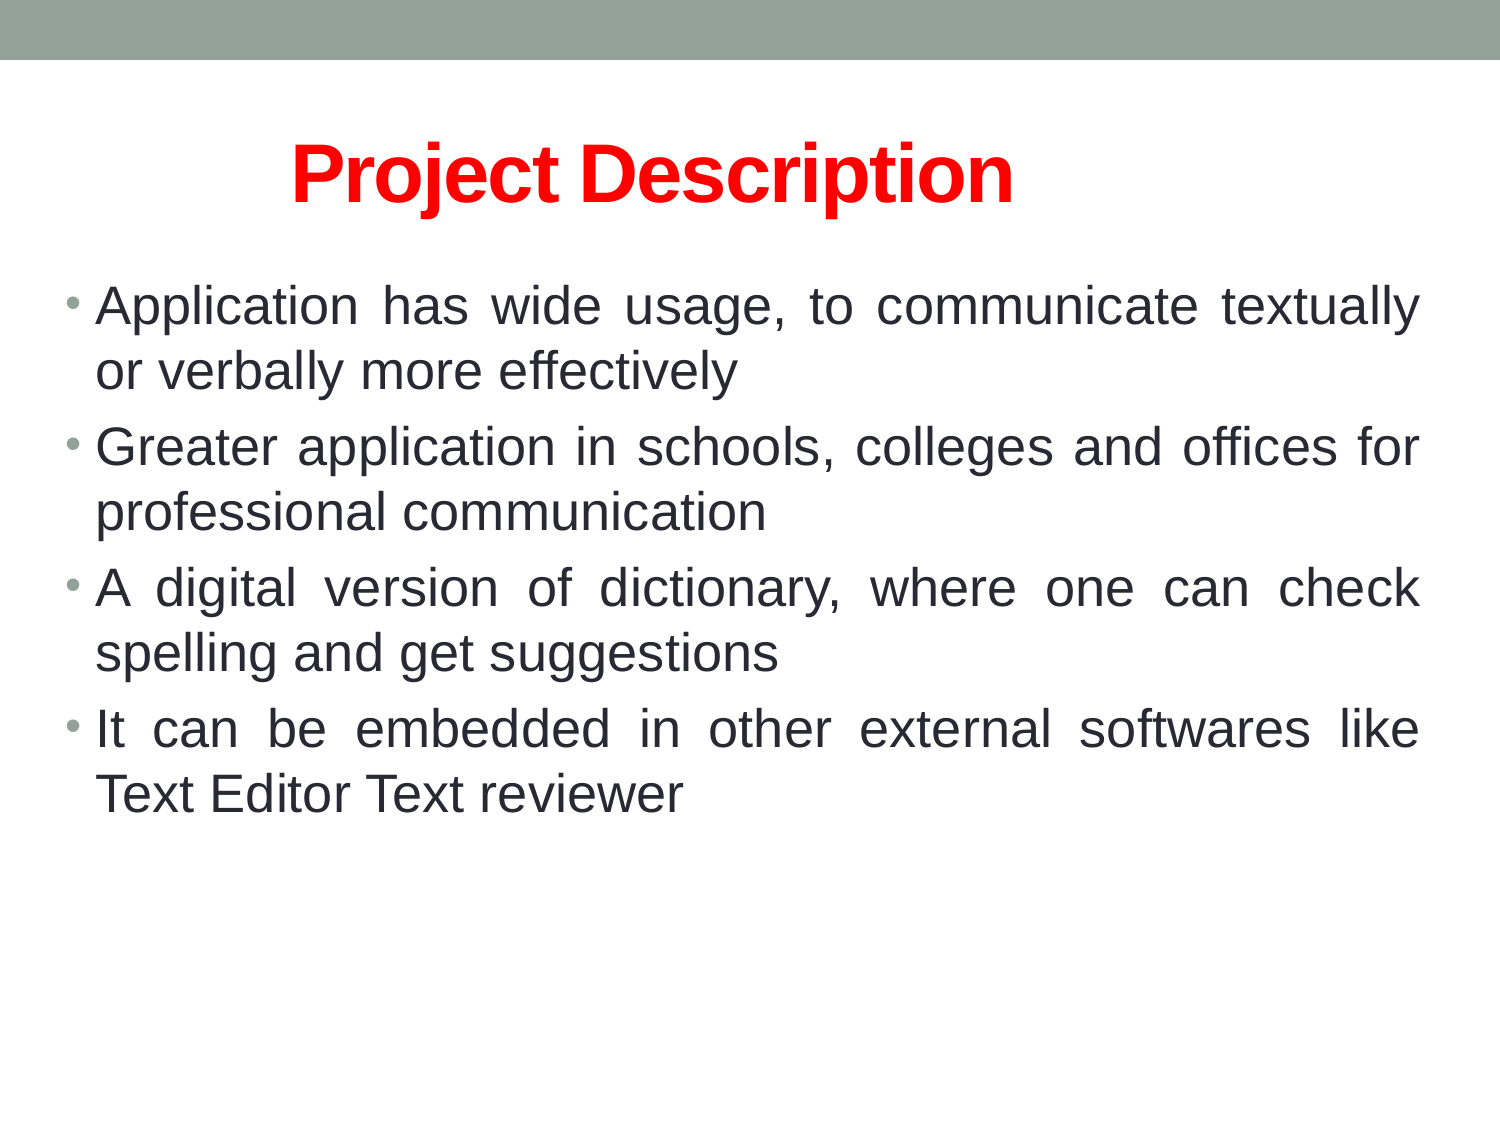

# Project Description
Application has wide usage, to communicate textually or verbally more effectively
Greater application in schools, colleges and offices for professional communication
A digital version of dictionary, where one can check spelling and get suggestions
It can be embedded in other external softwares like Text Editor Text reviewer